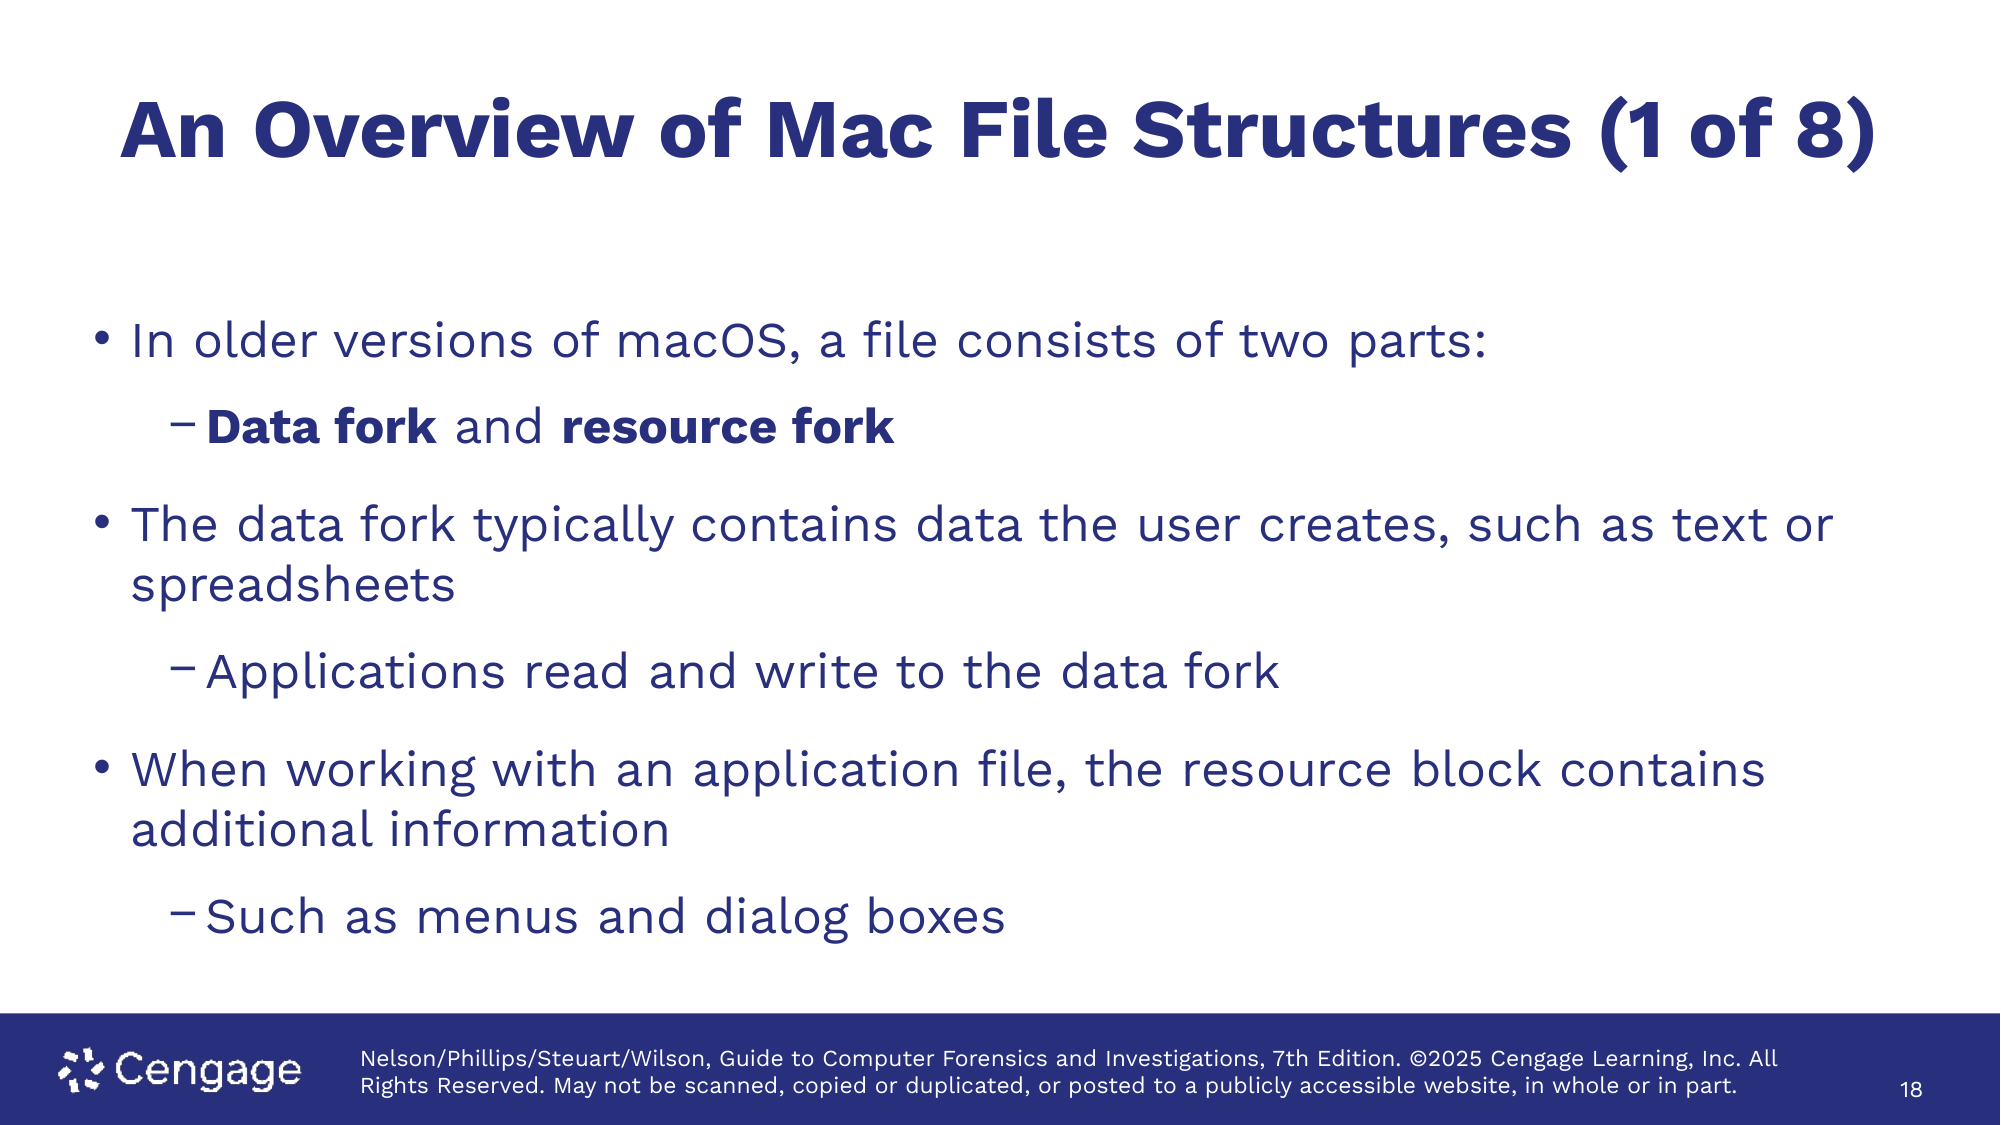

An Overview of Mac File Structures (1 of 8)
# In older versions of macOS, a file consists of two parts:
Data fork and resource fork
The data fork typically contains data the user creates, such as text or spreadsheets
Applications read and write to the data fork
When working with an application file, the resource block contains additional information
Such as menus and dialog boxes